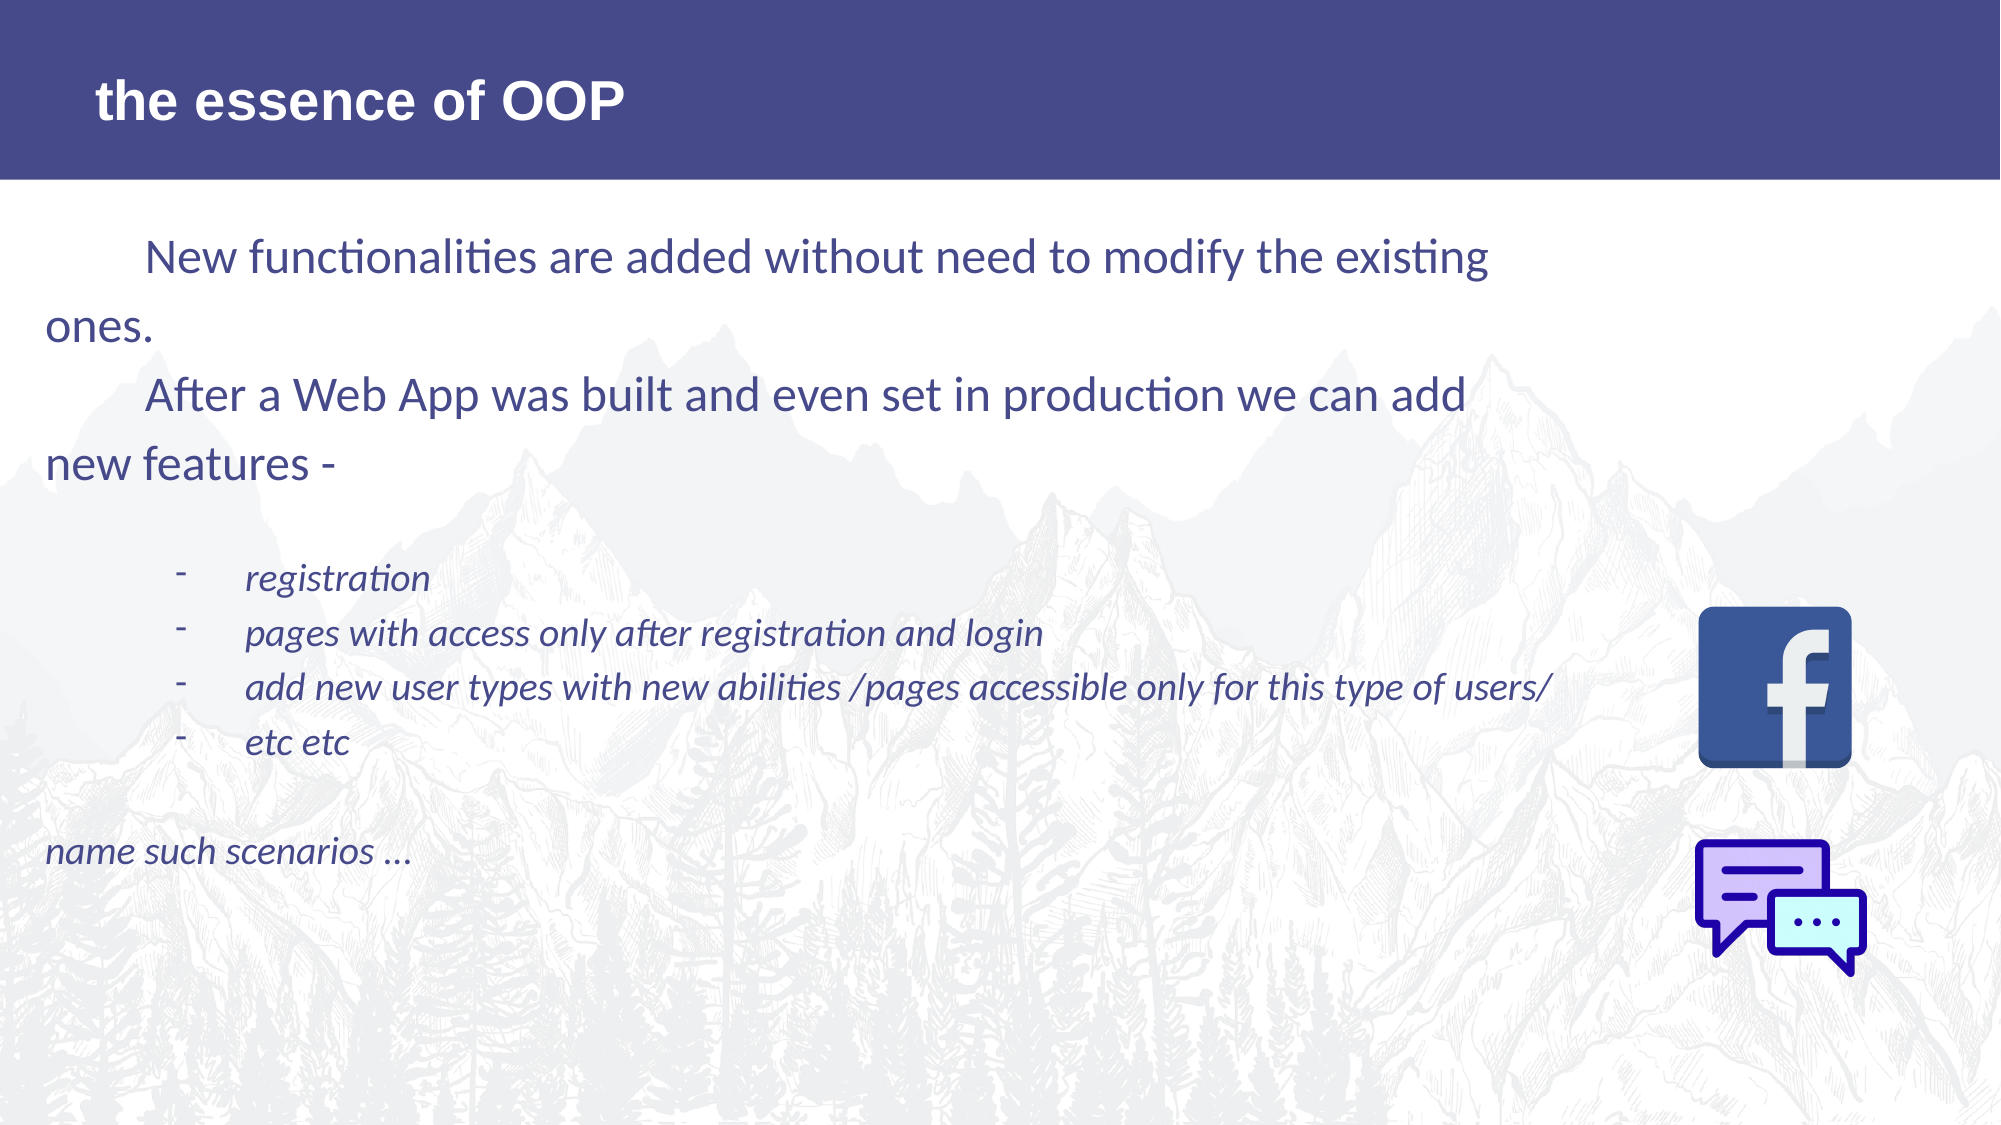

the essence of OOP
New functionalities are added without need to modify the existing ones.
After a Web App was built and even set in production we can add new features -

registration
pages with access only after registration and login
add new user types with new abilities /pages accessible only for this type of users/
etc etc

name such scenarios ...